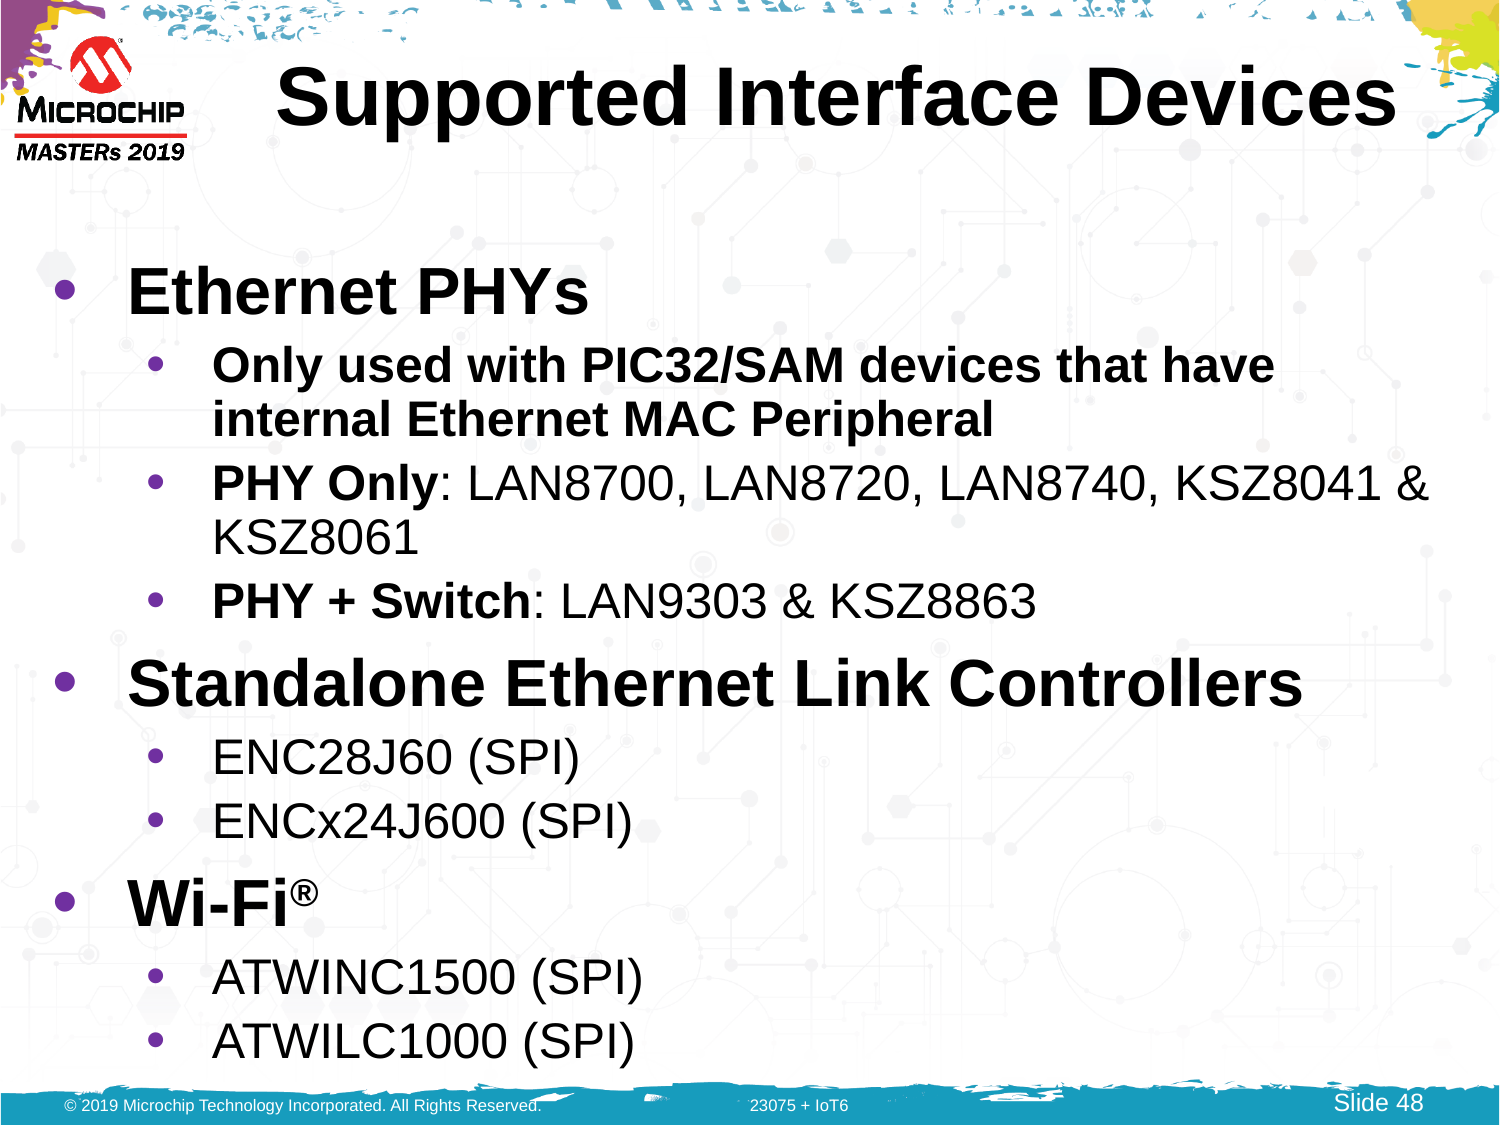

# Supported Interface Devices
Ethernet PHYs
Only used with PIC32/SAM devices that have internal Ethernet MAC Peripheral
PHY Only: LAN8700, LAN8720, LAN8740, KSZ8041 & KSZ8061
PHY + Switch: LAN9303 & KSZ8863
Standalone Ethernet Link Controllers
ENC28J60 (SPI)
ENCx24J600 (SPI)
Wi-Fi®
ATWINC1500 (SPI)
ATWILC1000 (SPI)